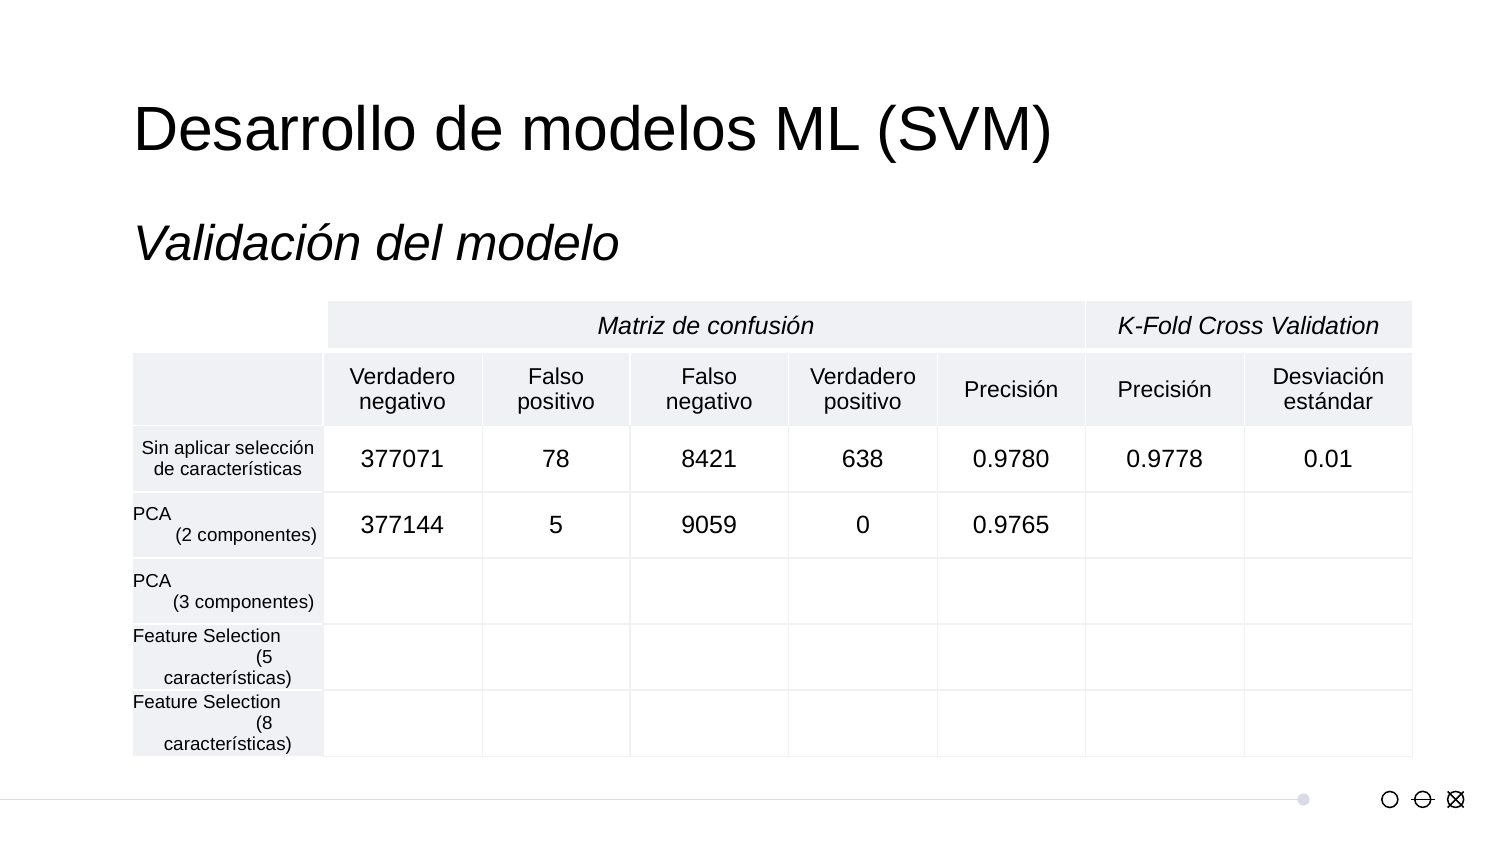

# Desarrollo de modelos ML (SVM)
Validación del modelo
Matriz de confusión
K-Fold Cross Validation
|  | Verdadero negativo | Falso positivo | Falso negativo | Verdadero positivo | Precisión | Precisión | Desviación estándar |
| --- | --- | --- | --- | --- | --- | --- | --- |
| Sin aplicar selección de características | 377071 | 78 | 8421 | 638 | 0.9780 | 0.9778 | 0.01 |
| PCA (2 componentes) | 377144 | 5 | 9059 | 0 | 0.9765 |  |  |
| PCA (3 componentes) |  |  |  |  |  |  |  |
| Feature Selection (5 características) |  |  |  |  |  |  |  |
| Feature Selection (8 características) |  |  |  |  |  |  |  |